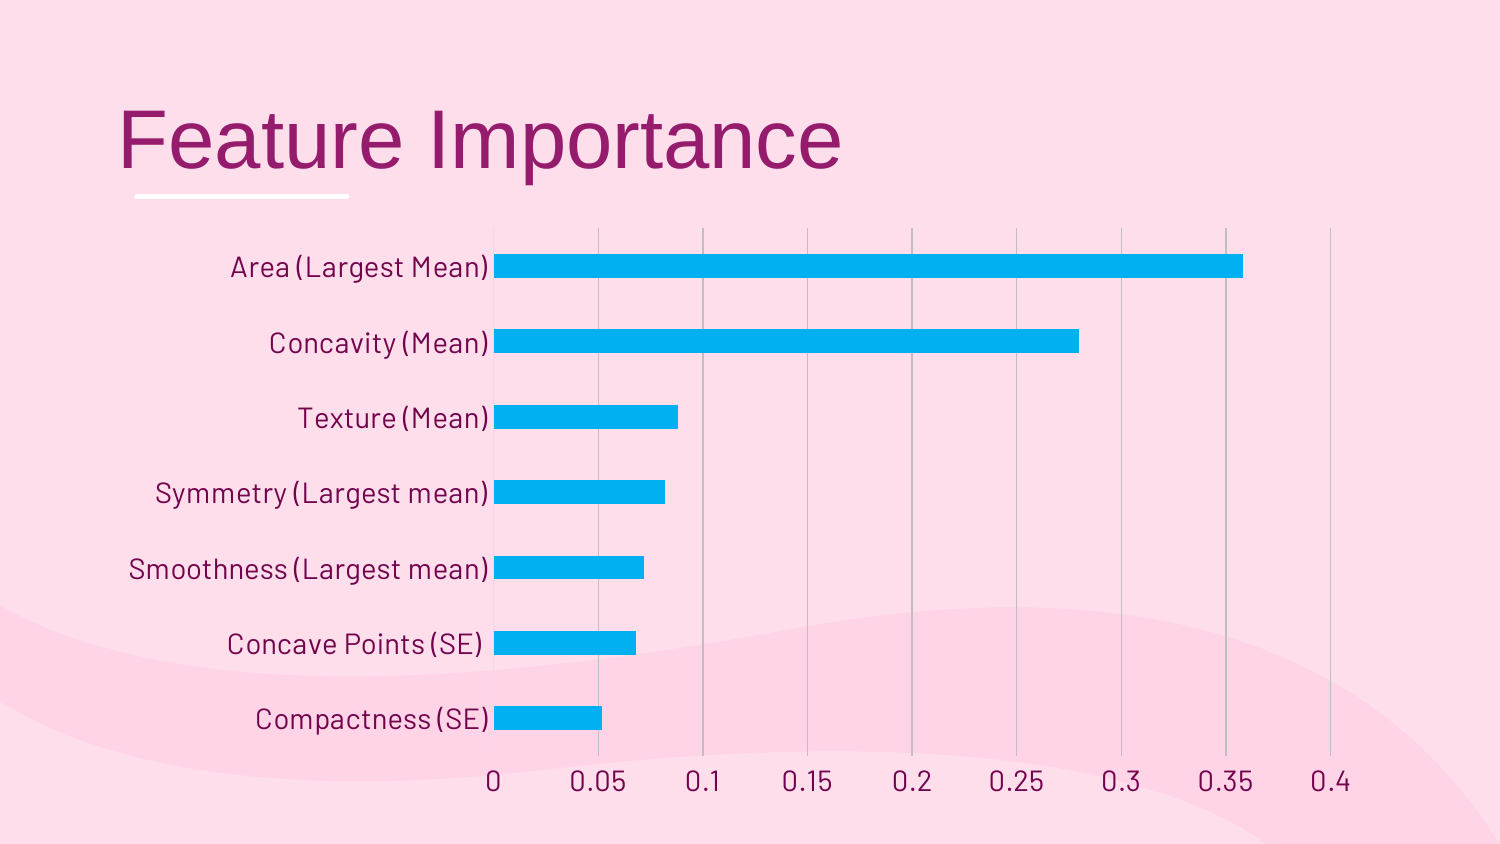

# Feature Importance

### Chart

| Category | Series 1 |
|---|---|
| Compactness (SE) | 0.052 |
| Concave Points (SE)  | 0.068 |
| Smoothness (Largest mean) | 0.072 |
| Symmetry (Largest mean) | 0.082 |
| Texture (Mean) | 0.088 |
| Concavity (Mean) | 0.28 |
| Area (Largest Mean) | 0.358 |